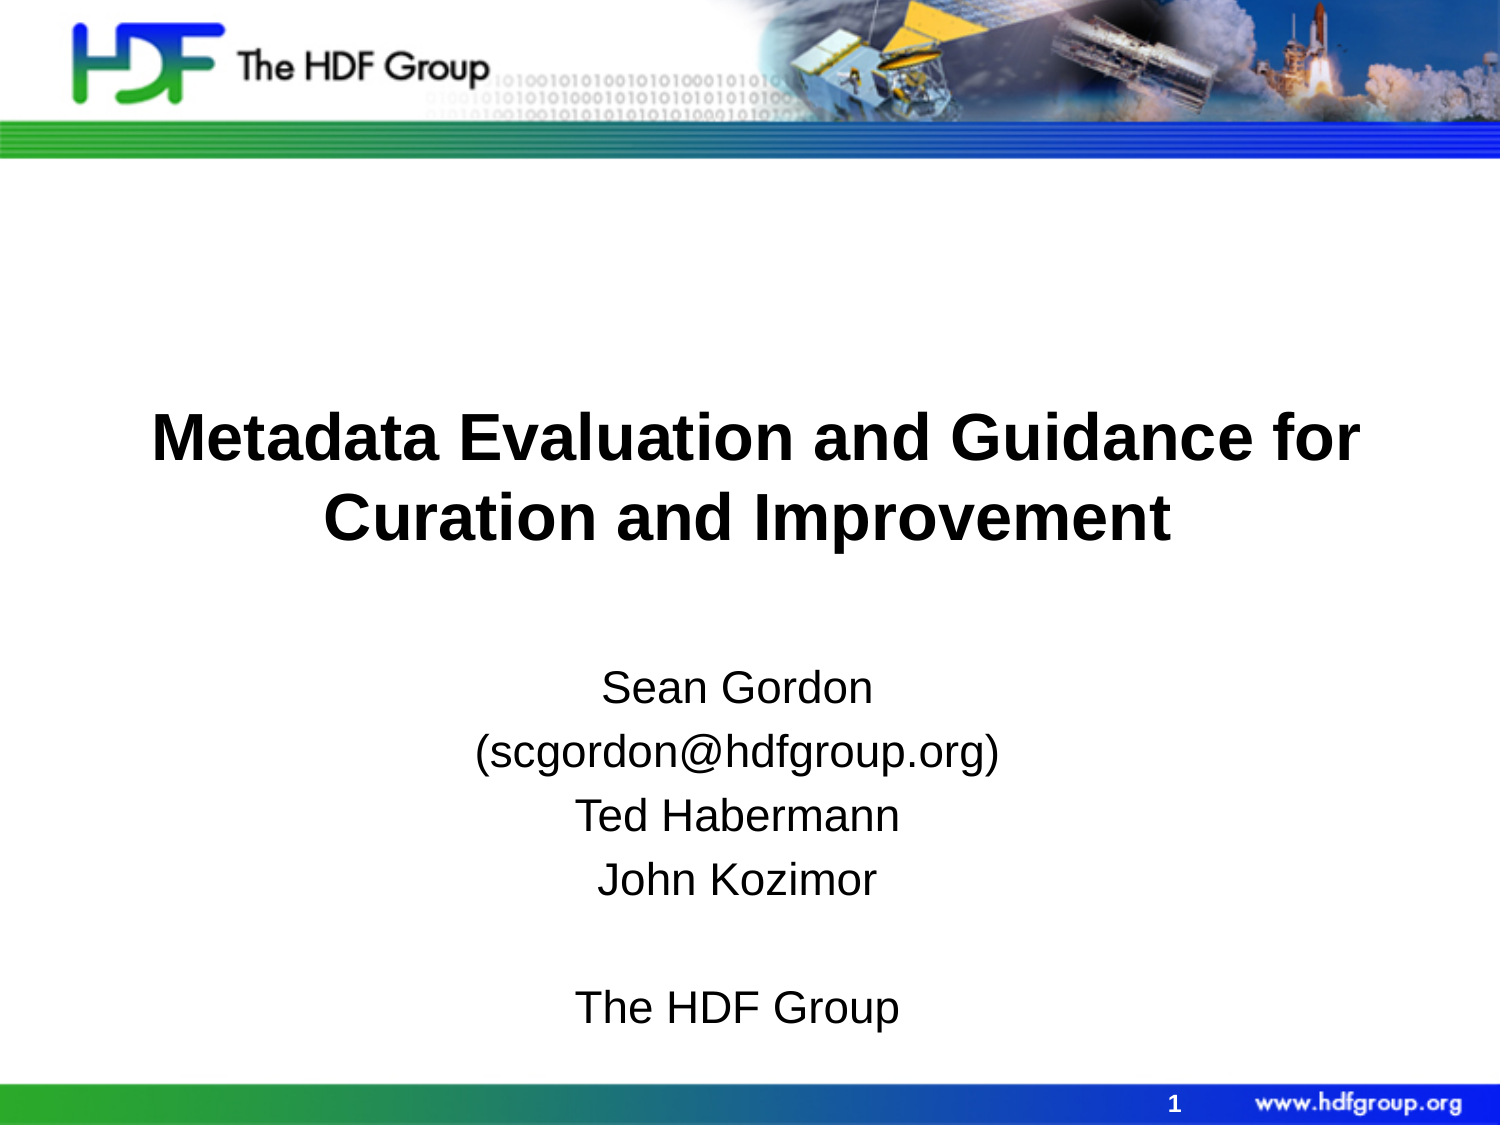

# Metadata Evaluation and Guidance for Curation and Improvement
Sean Gordon
(scgordon@hdfgroup.org)
Ted Habermann
John Kozimor

The HDF Group
1